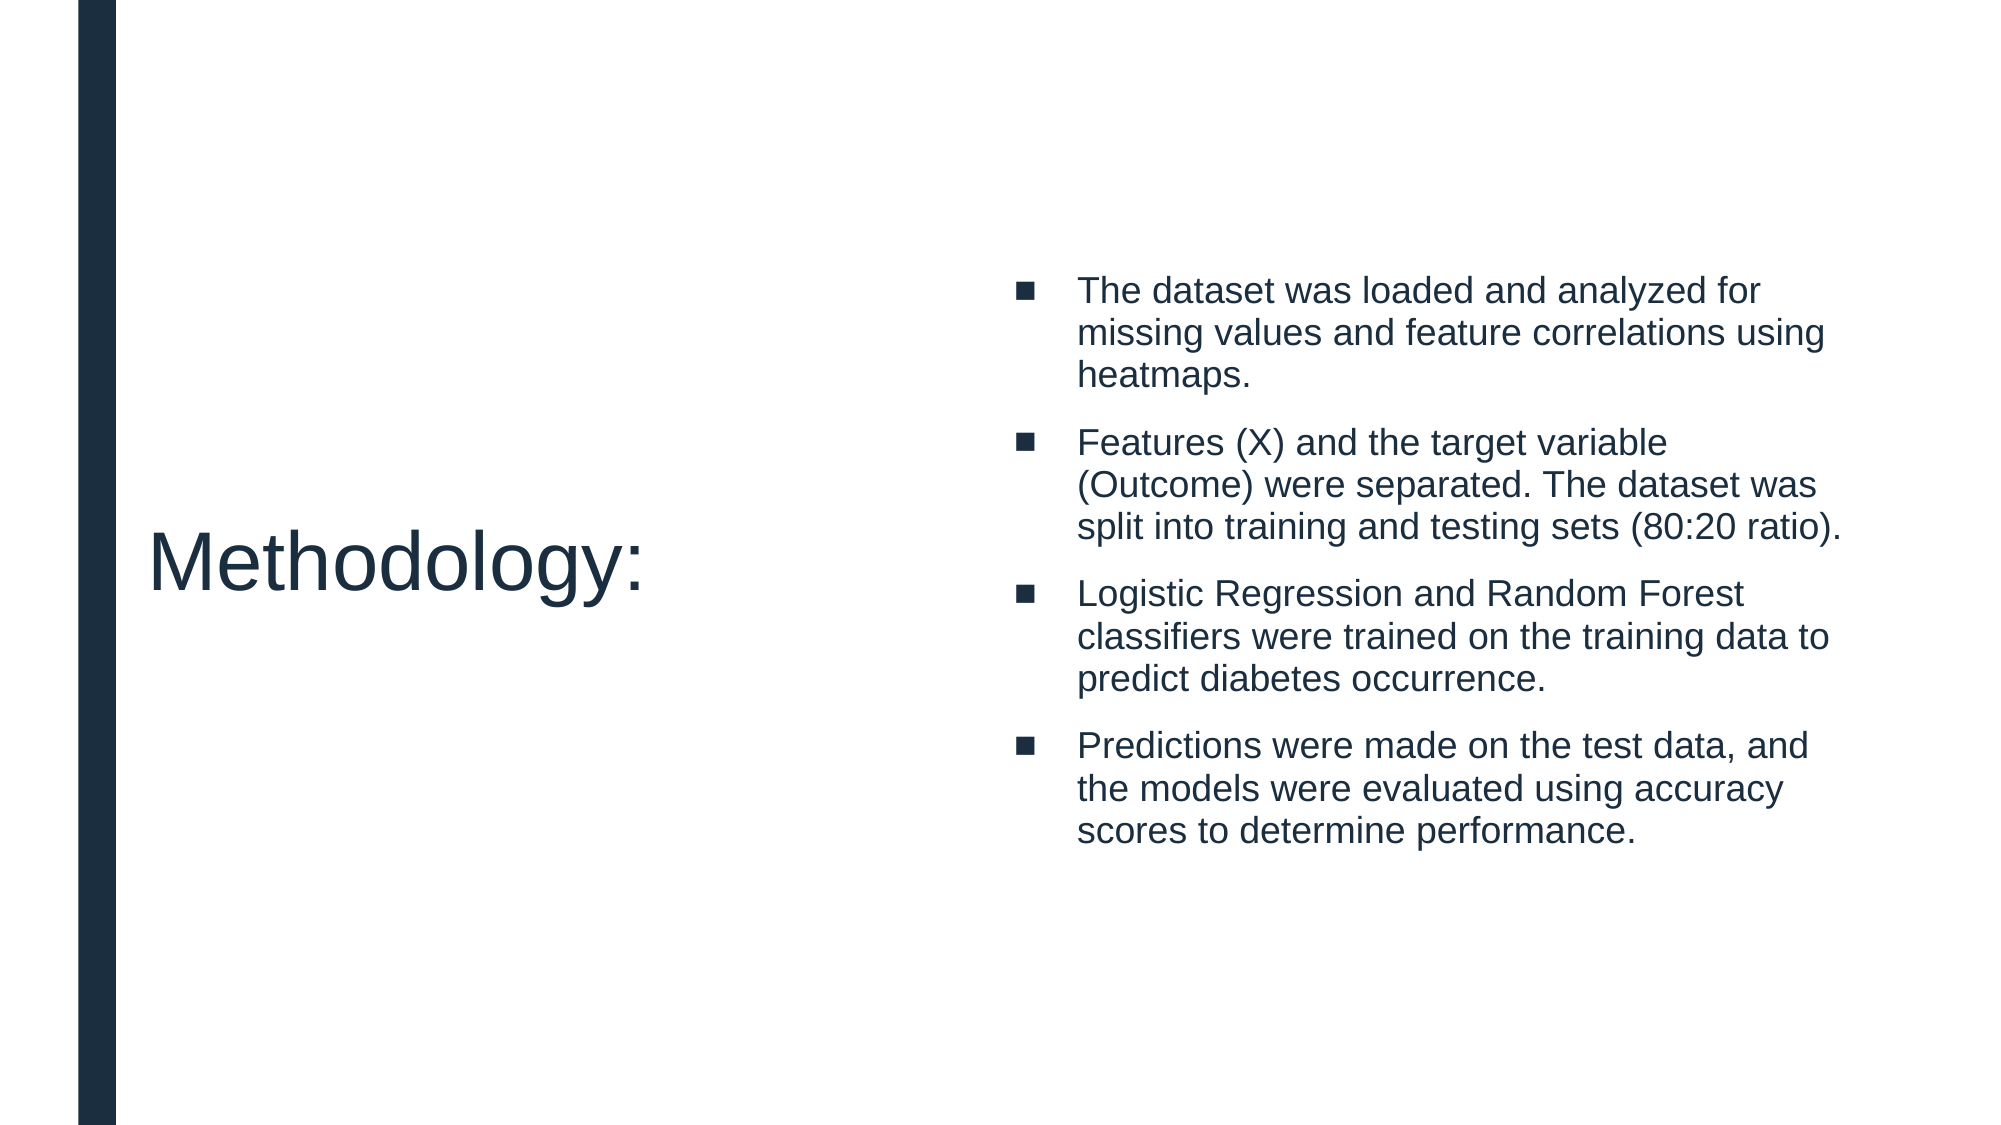

The dataset was loaded and analyzed for missing values and feature correlations using heatmaps.
Features (X) and the target variable (Outcome) were separated. The dataset was split into training and testing sets (80:20 ratio).
Logistic Regression and Random Forest classifiers were trained on the training data to predict diabetes occurrence.
Predictions were made on the test data, and the models were evaluated using accuracy scores to determine performance.
# Methodology: